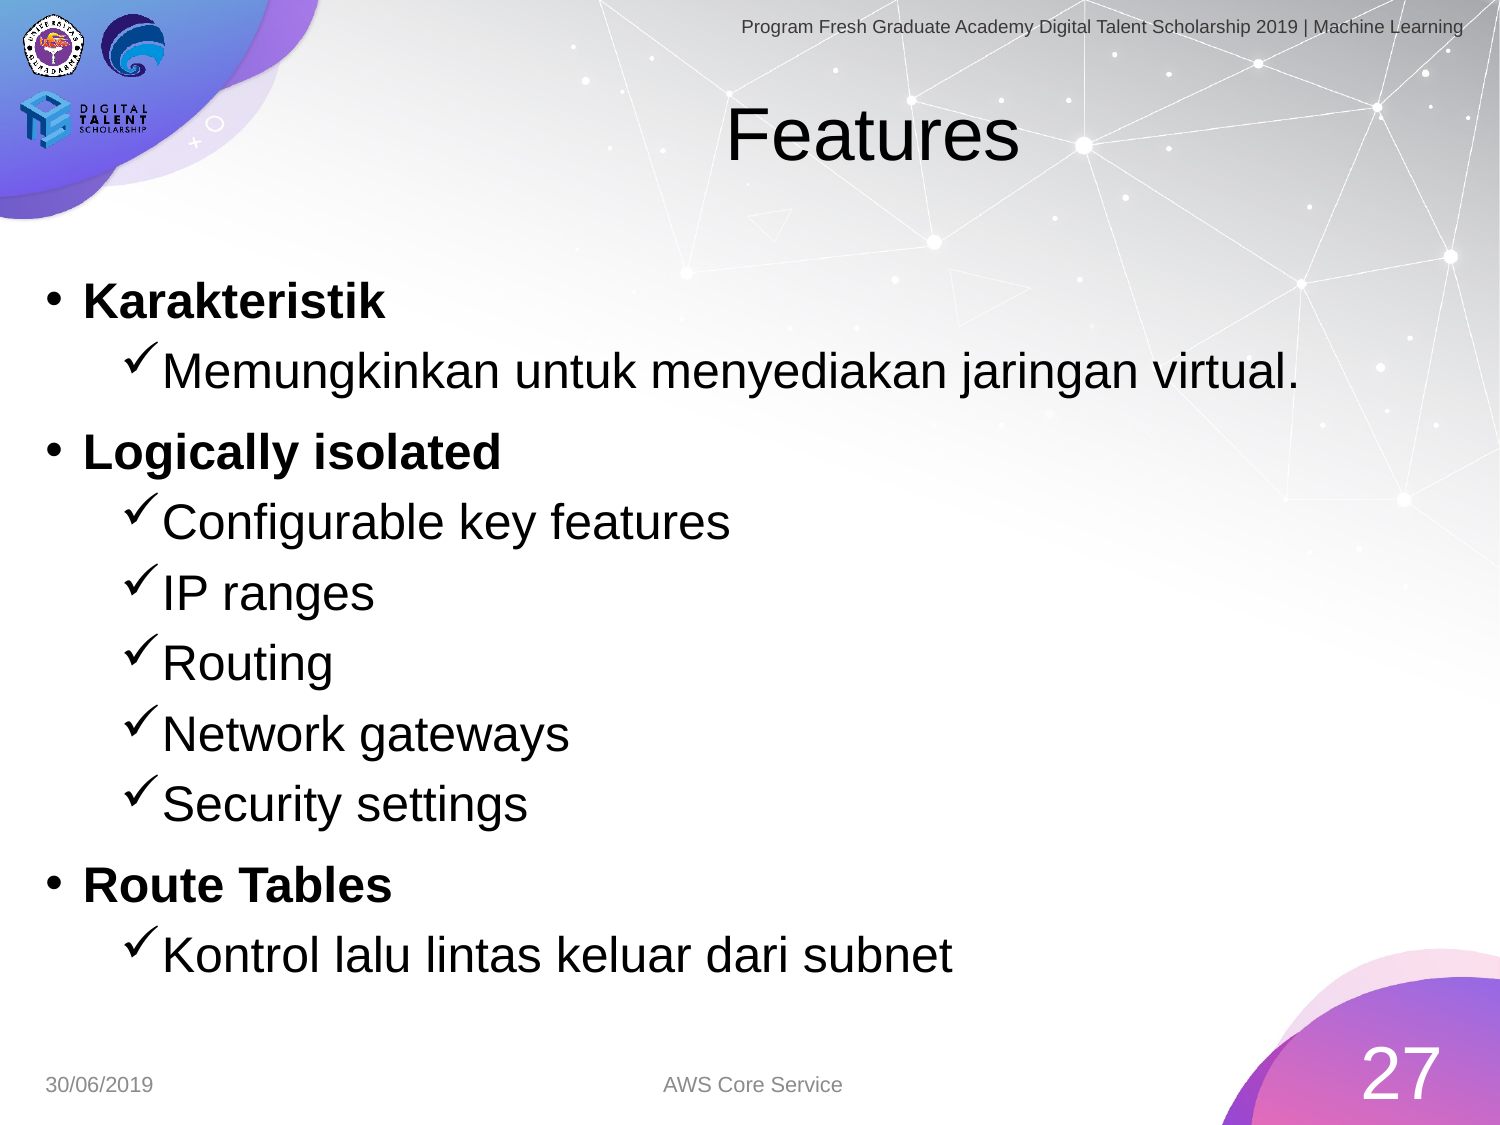

# Features
Karakteristik
Memungkinkan untuk menyediakan jaringan virtual.
Logically isolated
Configurable key features
IP ranges
Routing
Network gateways
Security settings
Route Tables
Kontrol lalu lintas keluar dari subnet
27
AWS Core Service
30/06/2019